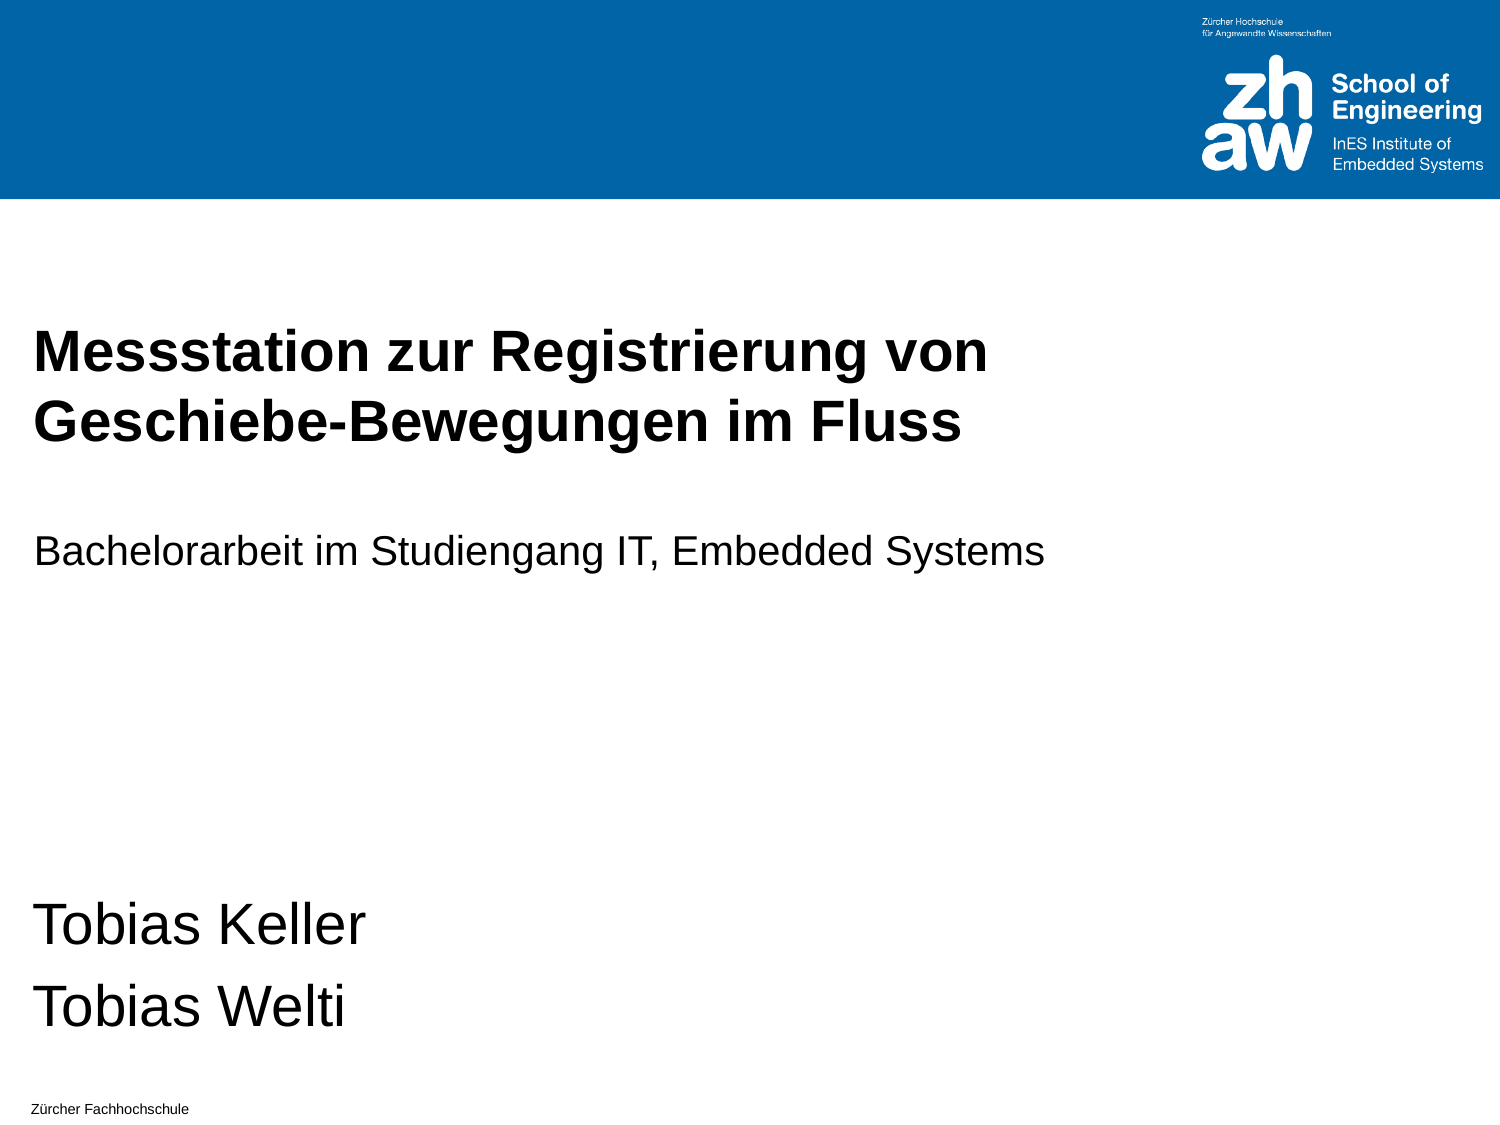

# Messstation zur Registrierung von Geschiebe-Bewegungen im Fluss Bachelorarbeit im Studiengang IT, Embedded Systems
Tobias Keller
Tobias Welti